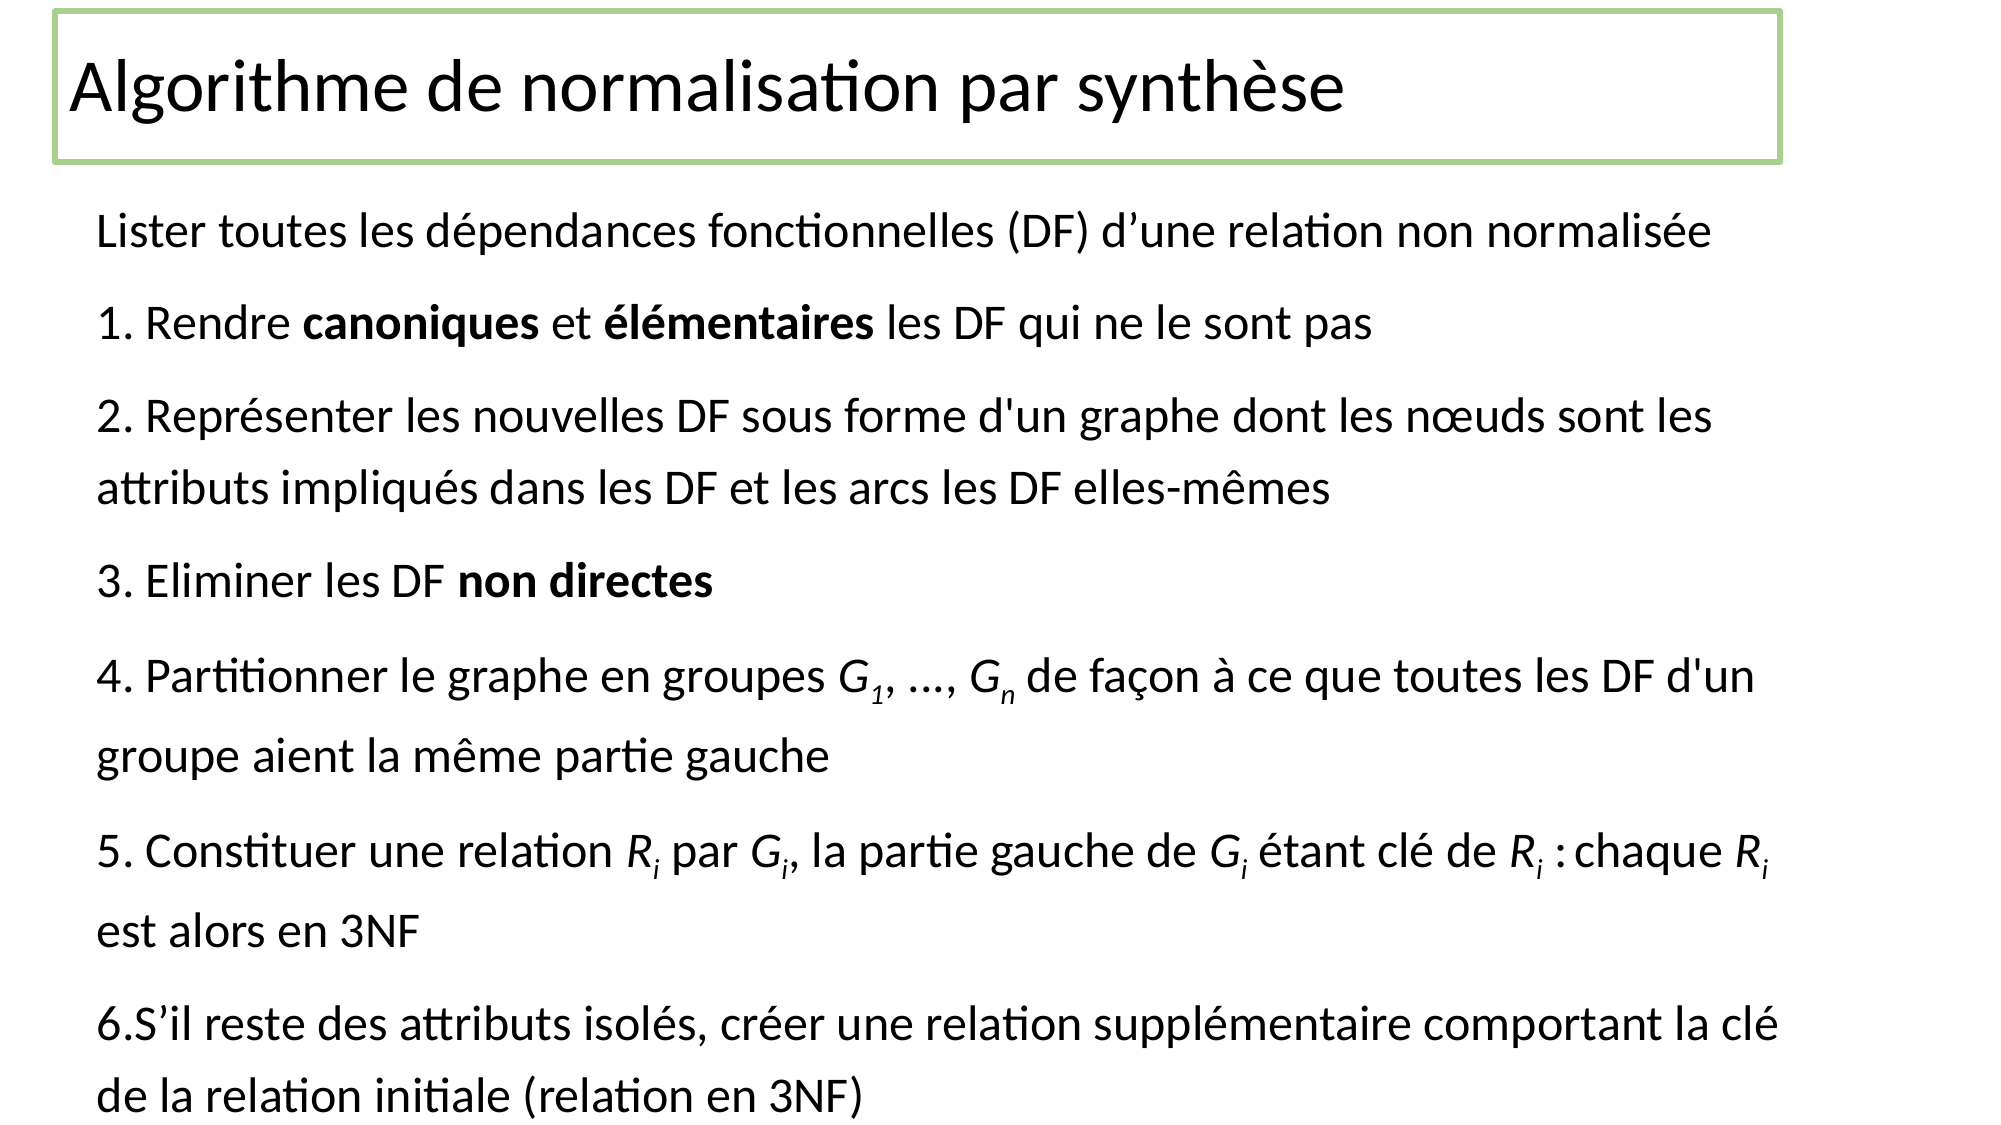

# Algorithme de normalisation par synthèse
Lister toutes les dépendances fonctionnelles (DF) d’une relation non normalisée
1. Rendre canoniques et élémentaires les DF qui ne le sont pas
2. Représenter les nouvelles DF sous forme d'un graphe dont les nœuds sont les attributs impliqués dans les DF et les arcs les DF elles-mêmes
3. Eliminer les DF non directes
4. Partitionner le graphe en groupes G1, ..., Gn de façon à ce que toutes les DF d'un groupe aient la même partie gauche
5. Constituer une relation Ri par Gi, la partie gauche de Gi étant clé de Ri : chaque Ri est alors en 3NF
6.S’il reste des attributs isolés, créer une relation supplémentaire comportant la clé de la relation initiale (relation en 3NF)